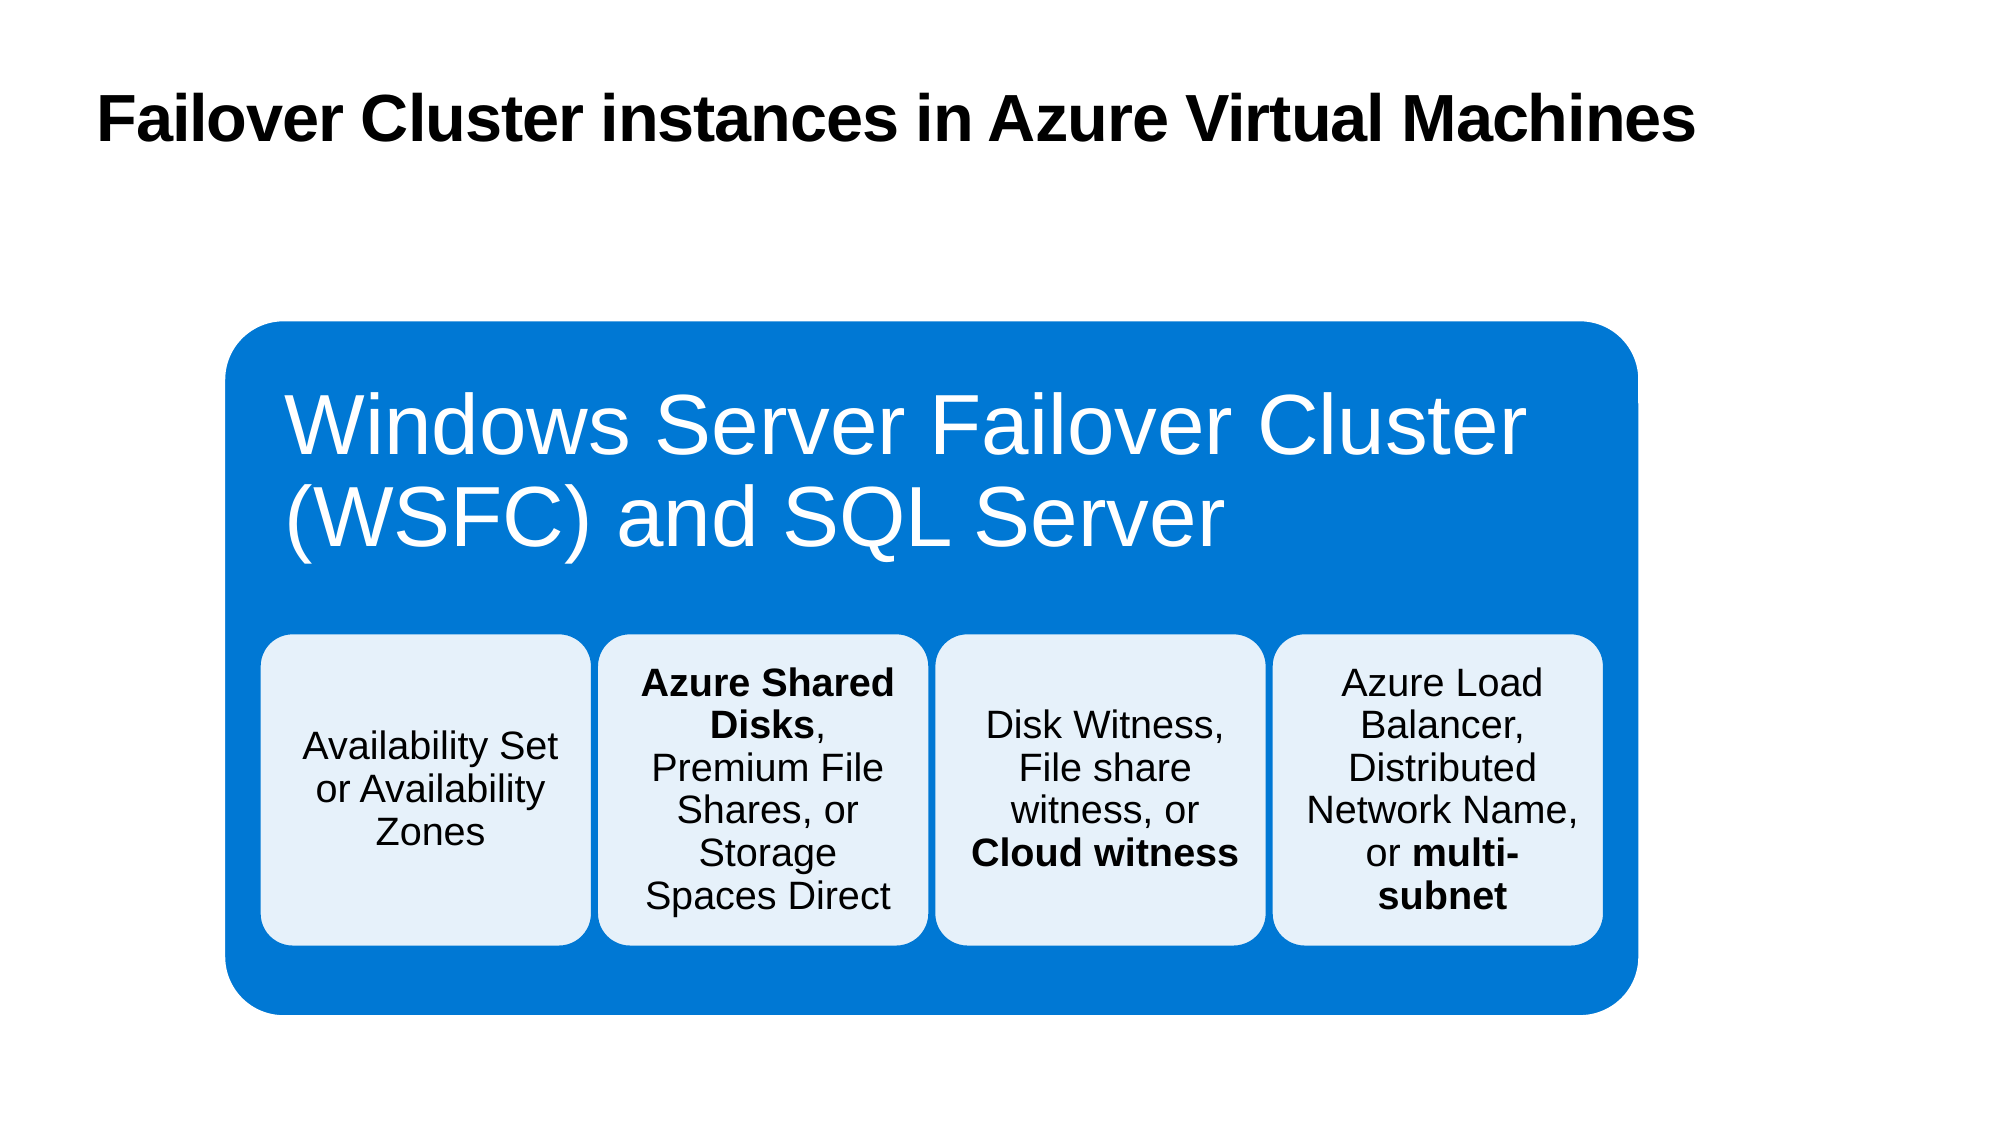

# Failover Cluster instances in Azure Virtual Machines
Windows Server Failover Cluster (WSFC) and SQL Server
Availability Set or Availability Zones
Azure Shared Disks, Premium File Shares, or Storage Spaces Direct
Disk Witness, File share witness, or Cloud witness
Azure Load Balancer, Distributed Network Name, or multi-subnet